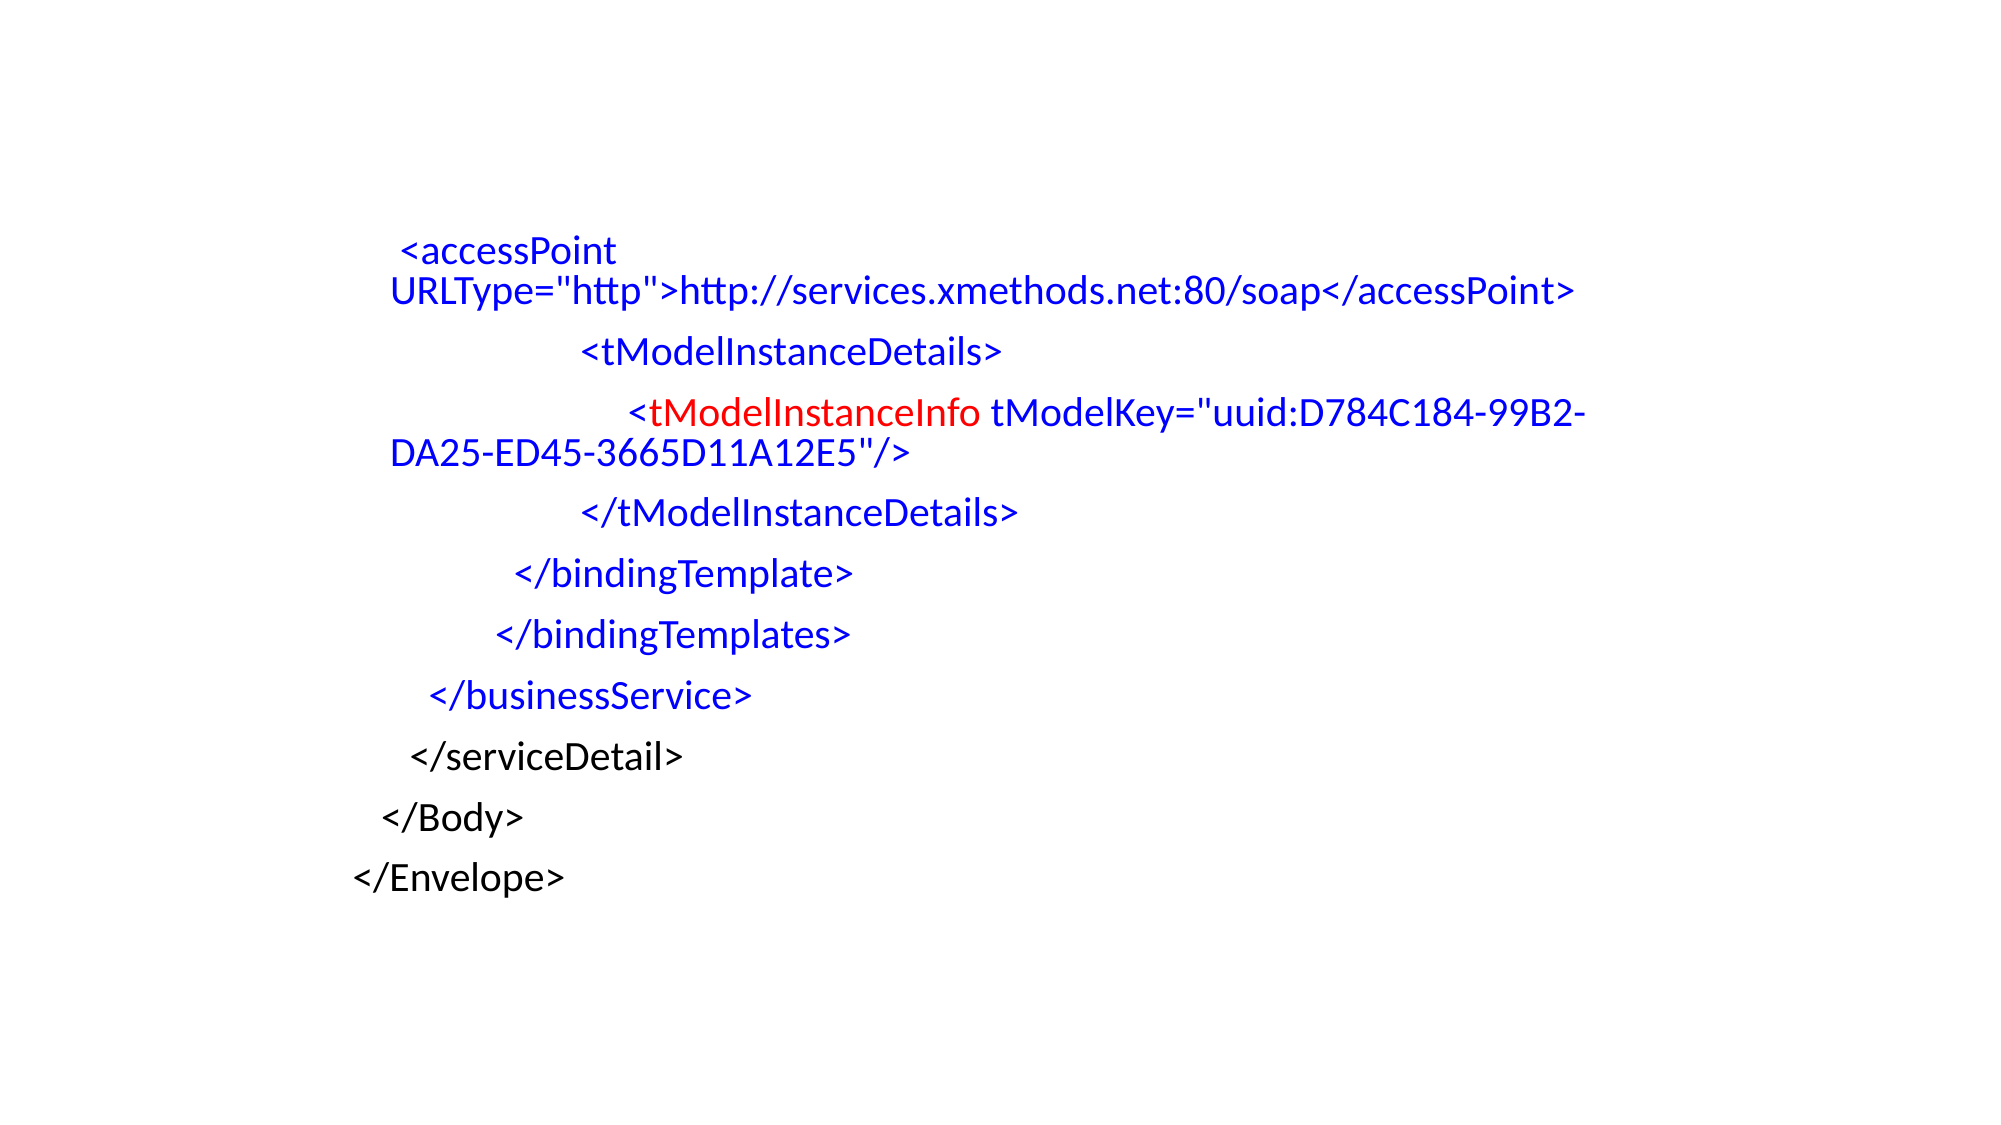

<accessPoint               URLType="http">http://services.xmethods.net:80/soap</accessPoint>
                        <tModelInstanceDetails>
                             <tModelInstanceInfo tModelKey="uuid:D784C184-99B2-DA25-ED45-3665D11A12E5"/>
                        </tModelInstanceDetails>
                 </bindingTemplate>
               </bindingTemplates>
        </businessService>
      </serviceDetail>
   </Body>
</Envelope>